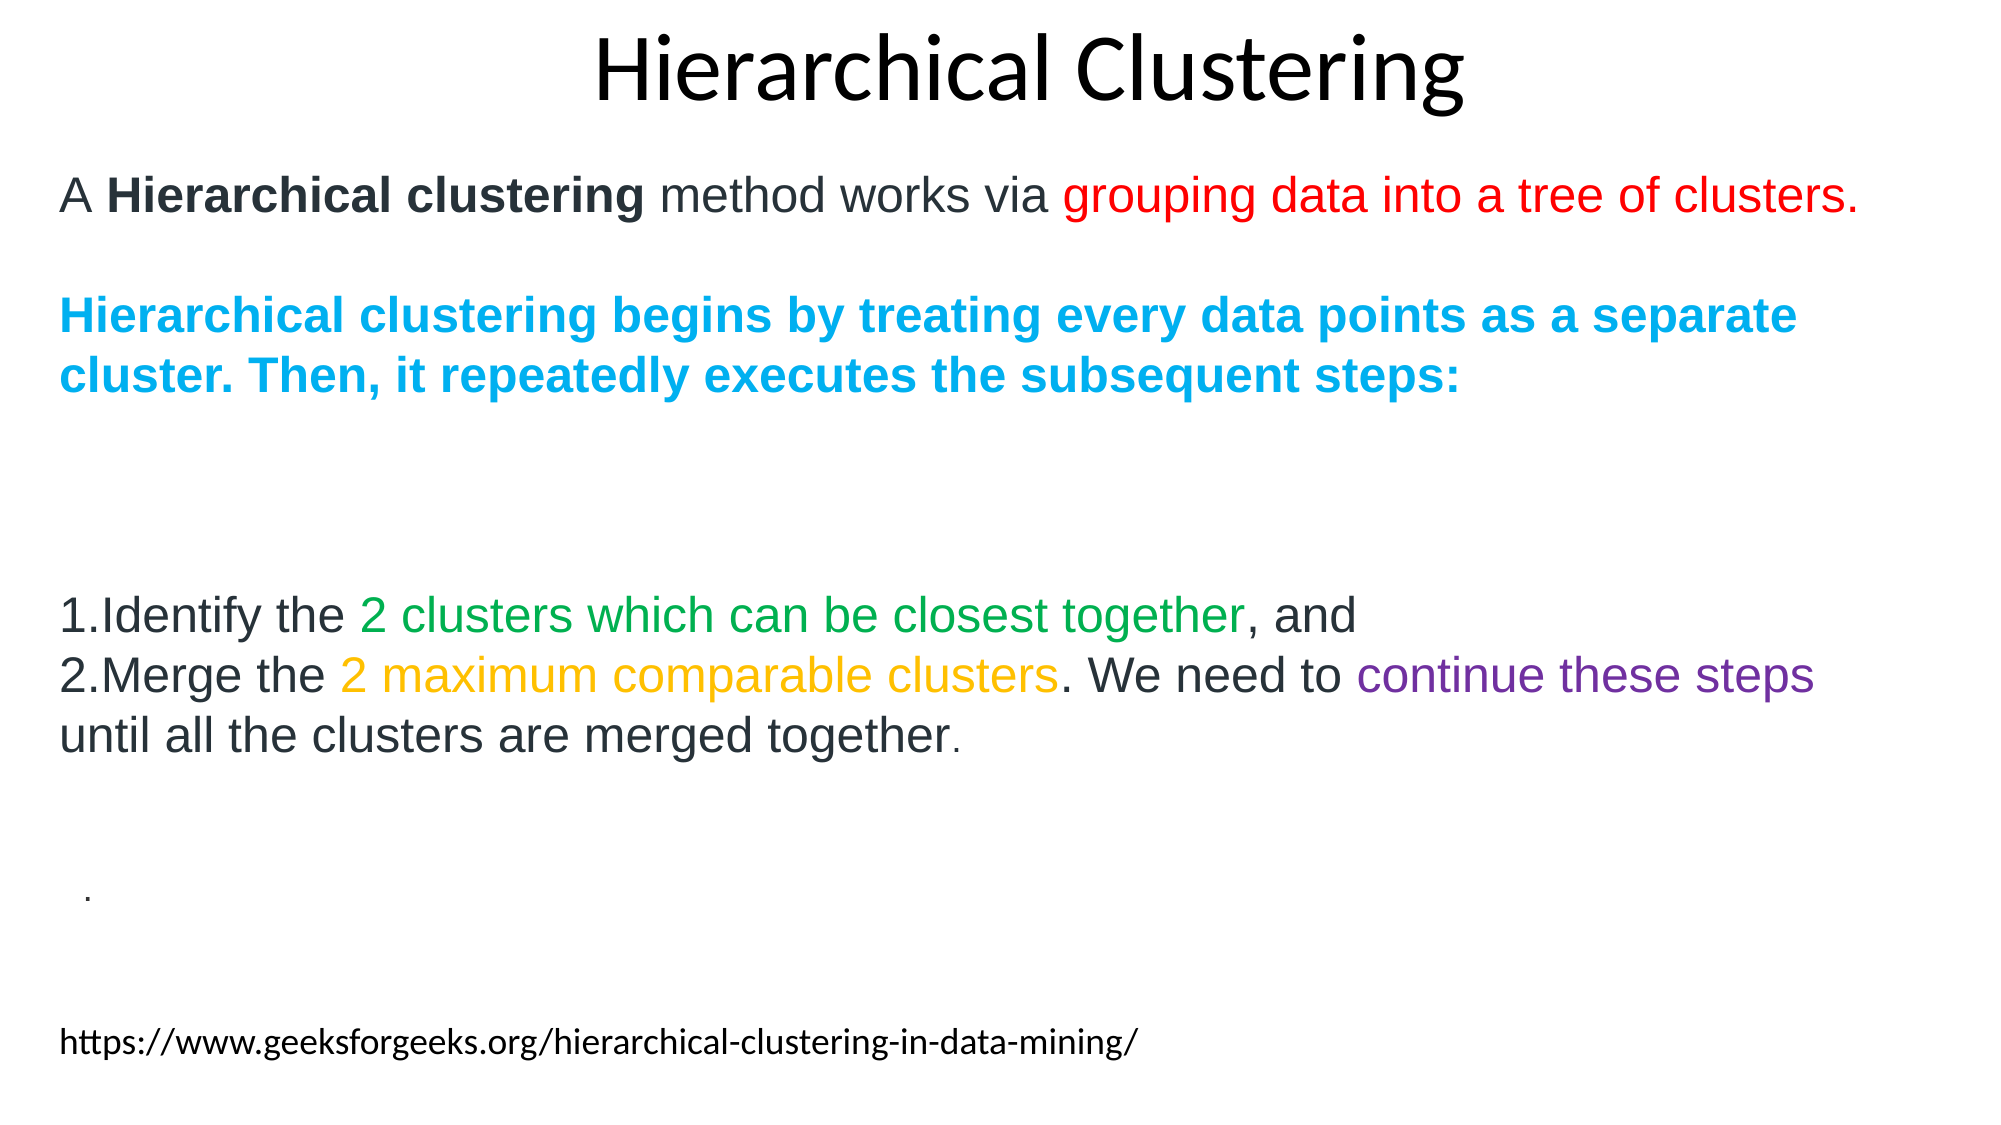

# Hierarchical Clustering
A Hierarchical clustering method works via grouping data into a tree of clusters.

Hierarchical clustering begins by treating every data points as a separate cluster. Then, it repeatedly executes the subsequent steps:

Identify the 2 clusters which can be closest together, and
Merge the 2 maximum comparable clusters. We need to continue these steps until all the clusters are merged together.

.
https://www.geeksforgeeks.org/hierarchical-clustering-in-data-mining/